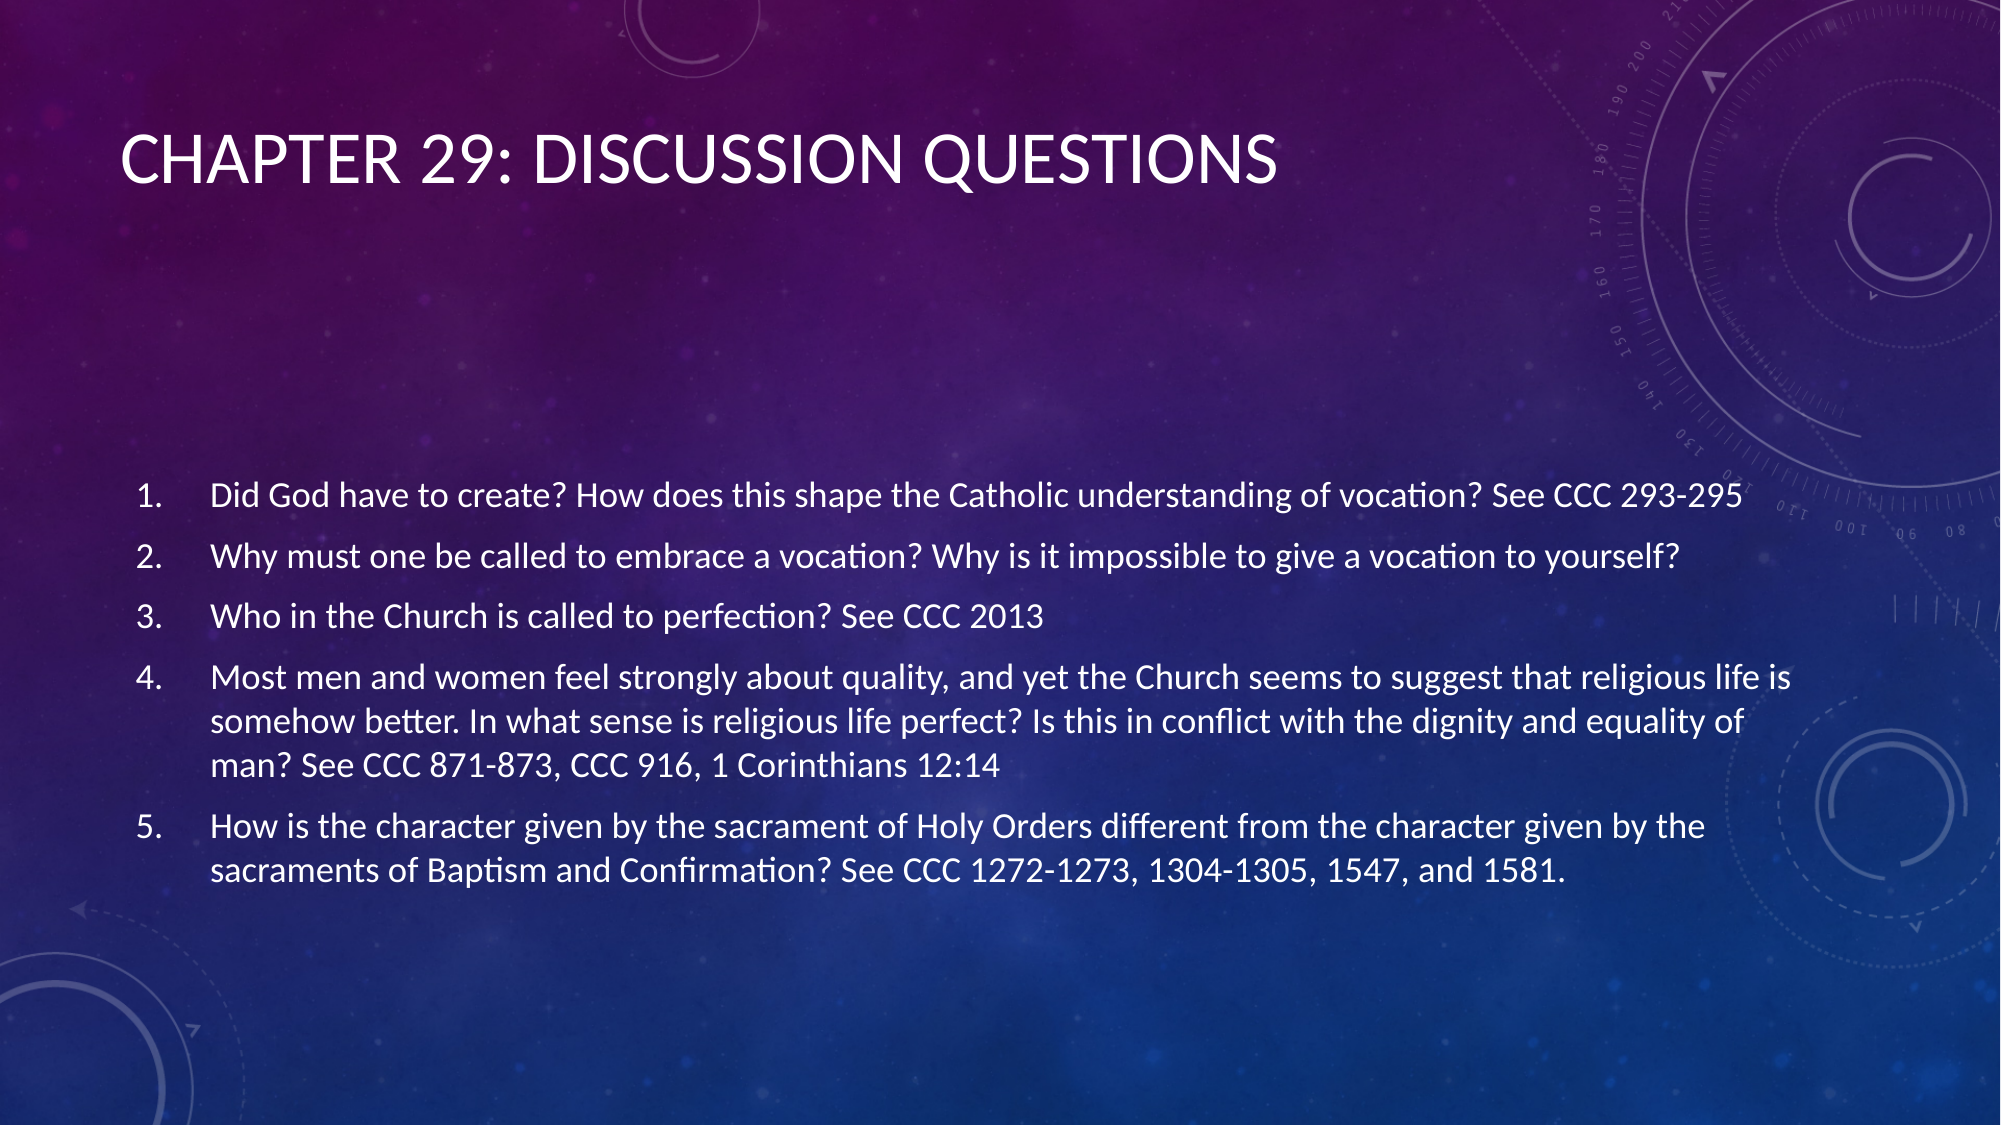

# Chapter 29: Discussion Questions
Did God have to create? How does this shape the Catholic understanding of vocation? See CCC 293-295
Why must one be called to embrace a vocation? Why is it impossible to give a vocation to yourself?
Who in the Church is called to perfection? See CCC 2013
Most men and women feel strongly about quality, and yet the Church seems to suggest that religious life is somehow better. In what sense is religious life perfect? Is this in conflict with the dignity and equality of man? See CCC 871-873, CCC 916, 1 Corinthians 12:14
How is the character given by the sacrament of Holy Orders different from the character given by the sacraments of Baptism and Confirmation? See CCC 1272-1273, 1304-1305, 1547, and 1581.